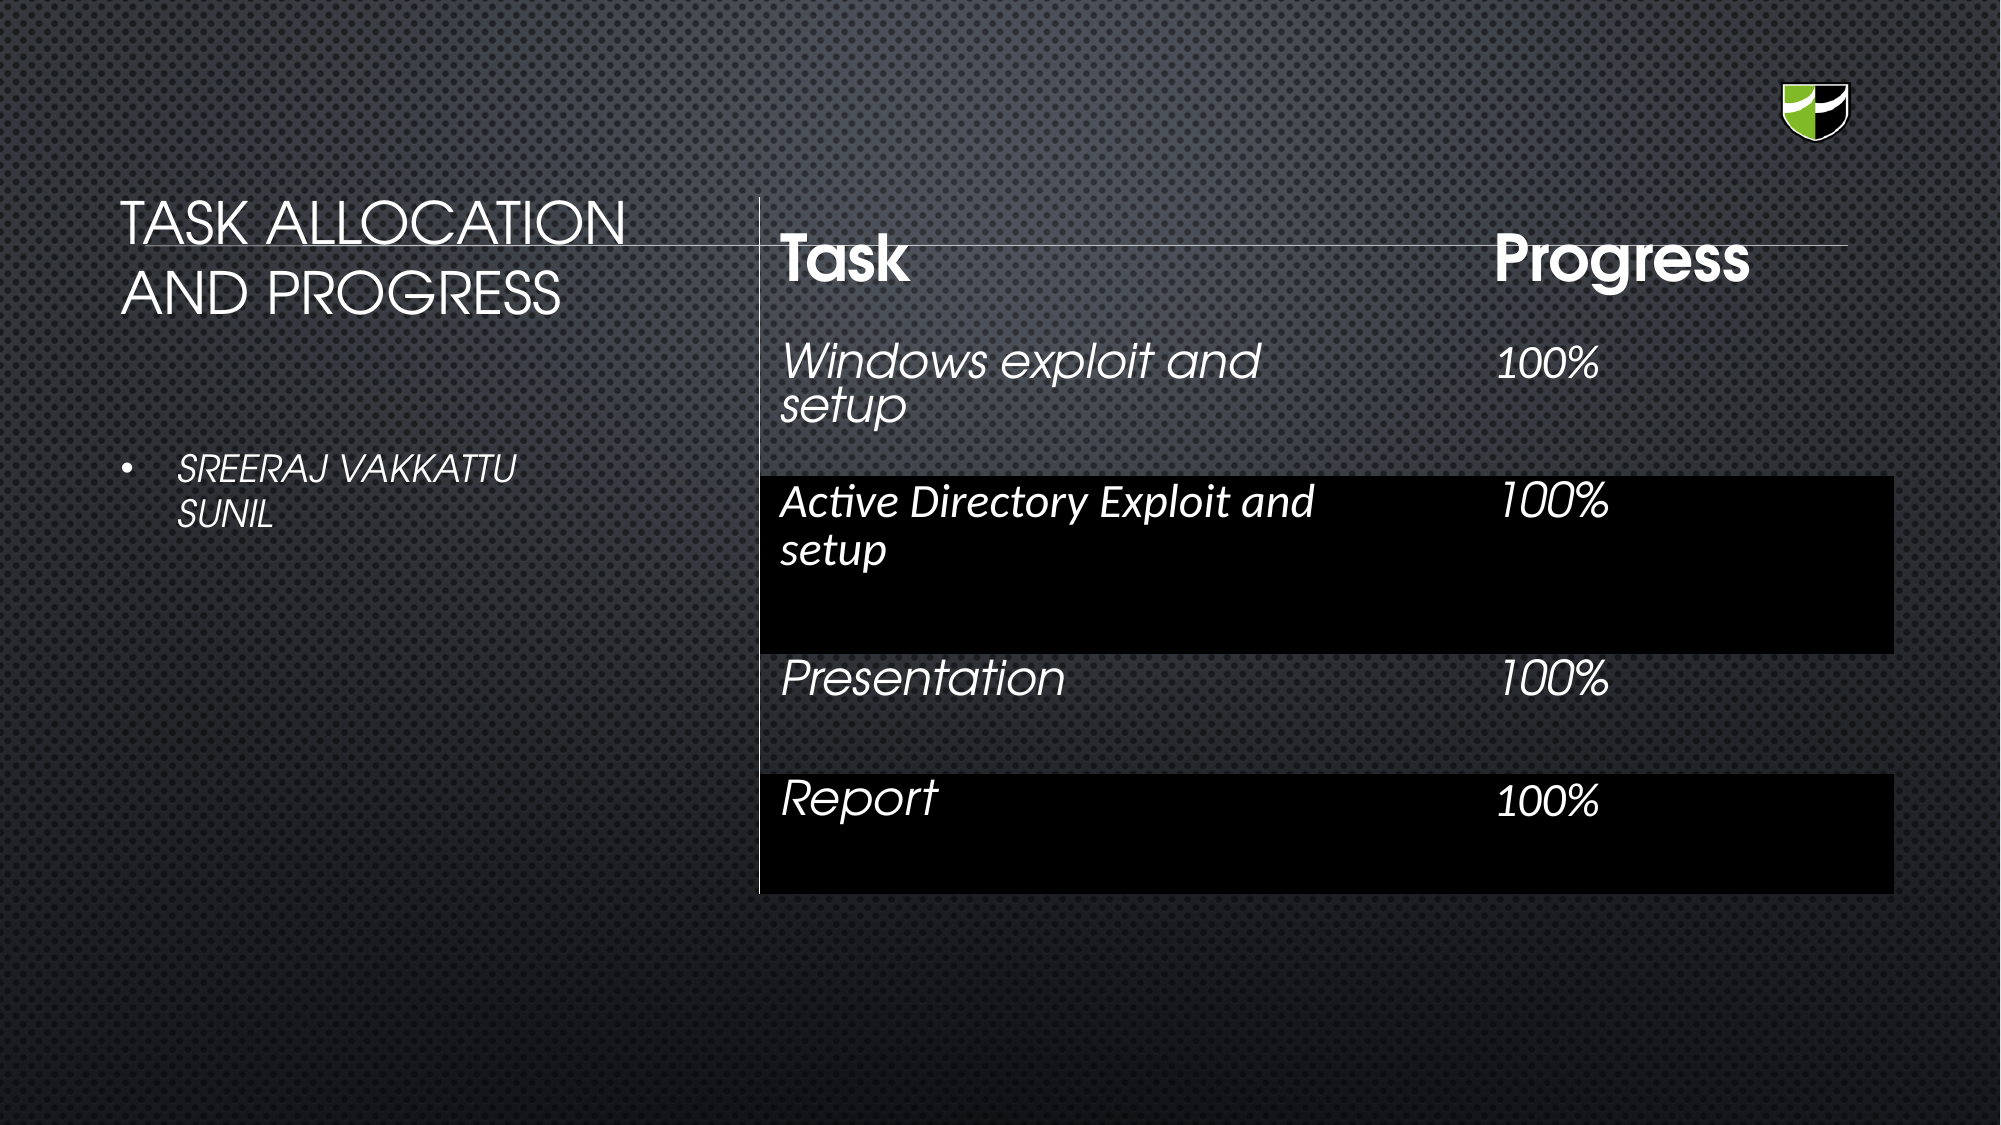

# Task Allocation and Progress
| Task | Progress |
| --- | --- |
| Windows exploit and setup | 100% |
| Active Directory Exploit and setup | 100% |
| Presentation | 100% |
| Report | 100% |
SREERAJ VAKKATTU SUNIL